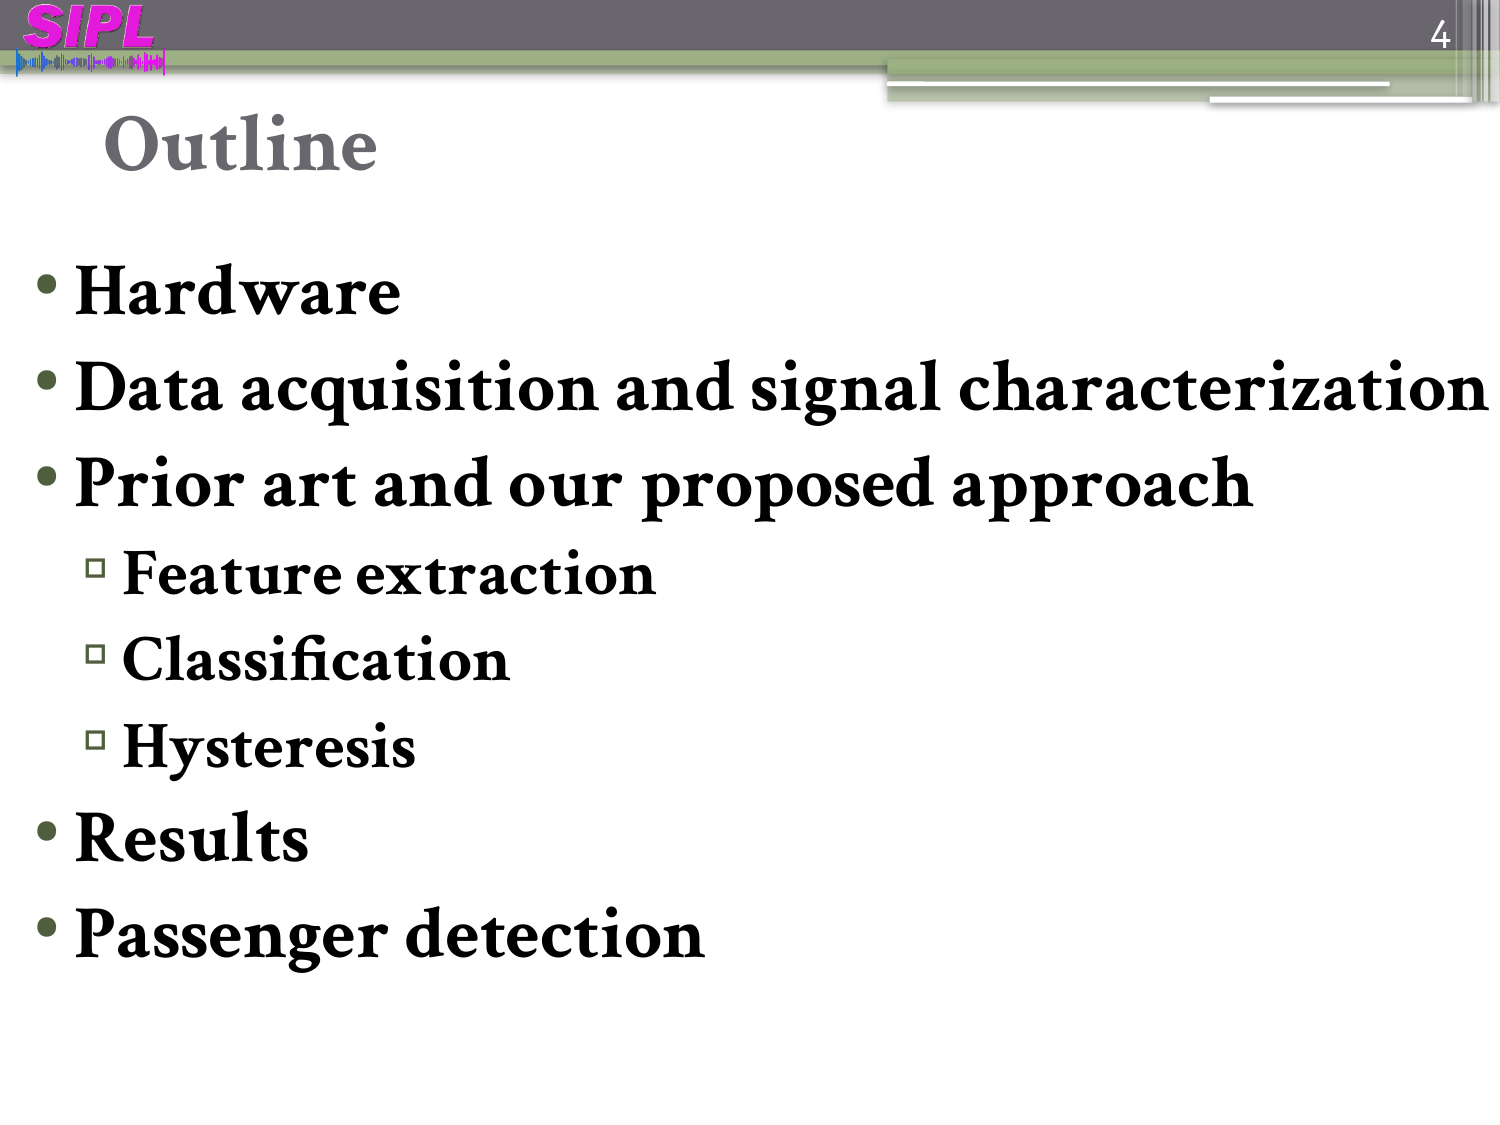

4
Outline
Hardware
Data acquisition and signal characterization
Prior art and our proposed approach
Feature extraction
Classification
Hysteresis
Results
Passenger detection